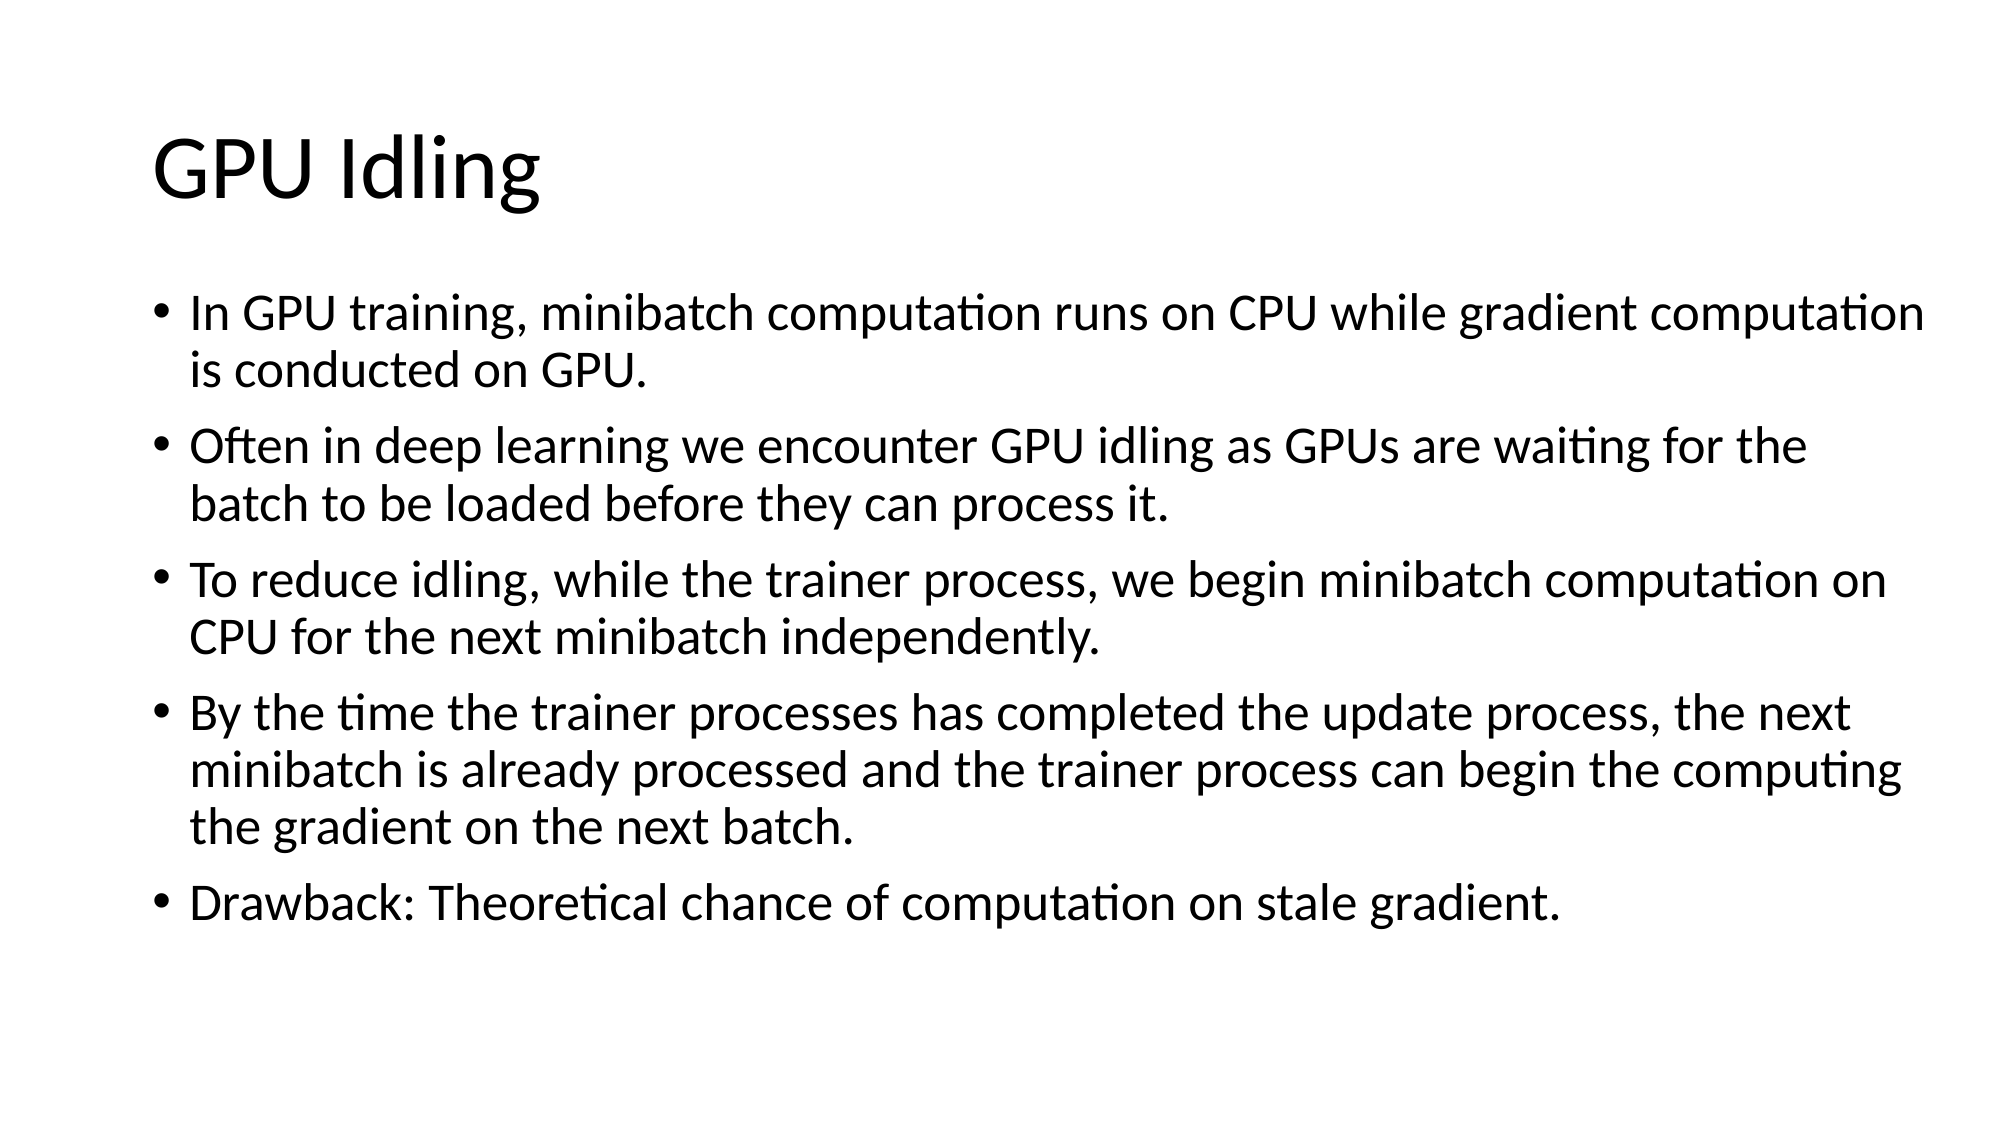

# GPU Idling
In GPU training, minibatch computation runs on CPU while gradient computation is conducted on GPU.
Often in deep learning we encounter GPU idling as GPUs are waiting for the batch to be loaded before they can process it.
To reduce idling, while the trainer process, we begin minibatch computation on CPU for the next minibatch independently.
By the time the trainer processes has completed the update process, the next minibatch is already processed and the trainer process can begin the computing the gradient on the next batch.
Drawback: Theoretical chance of computation on stale gradient.
trainer